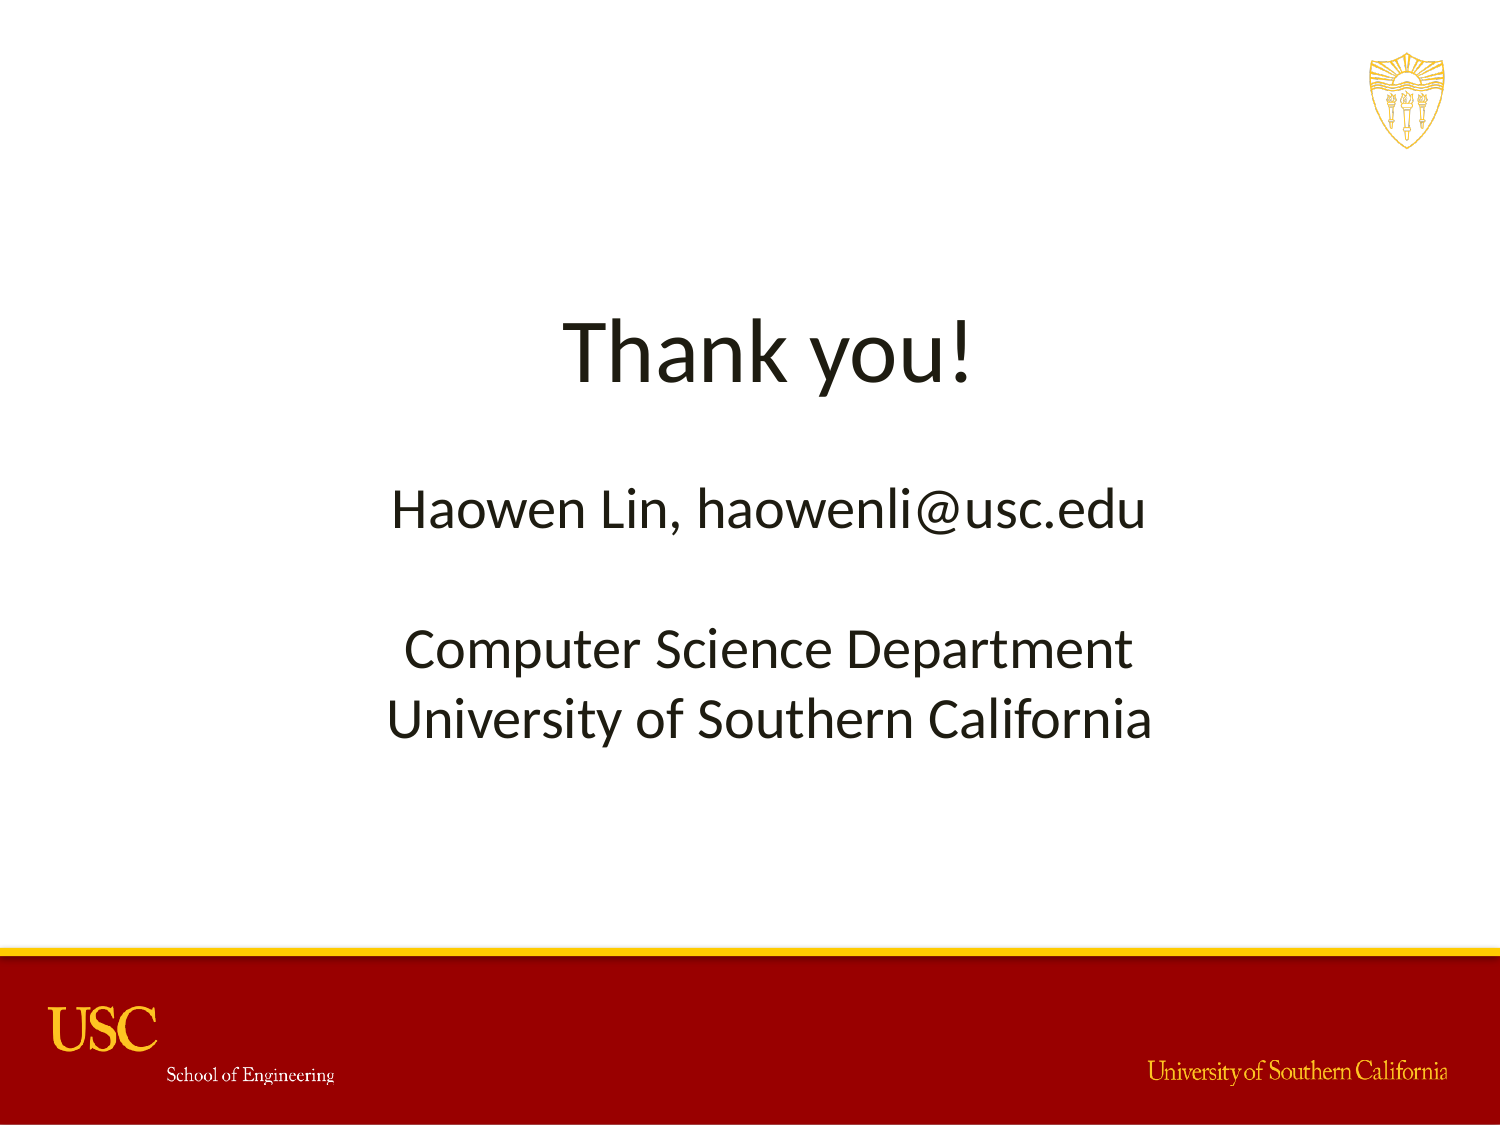

Thank you!

Haowen Lin, haowenli@usc.edu

Computer Science Department
University of Southern California